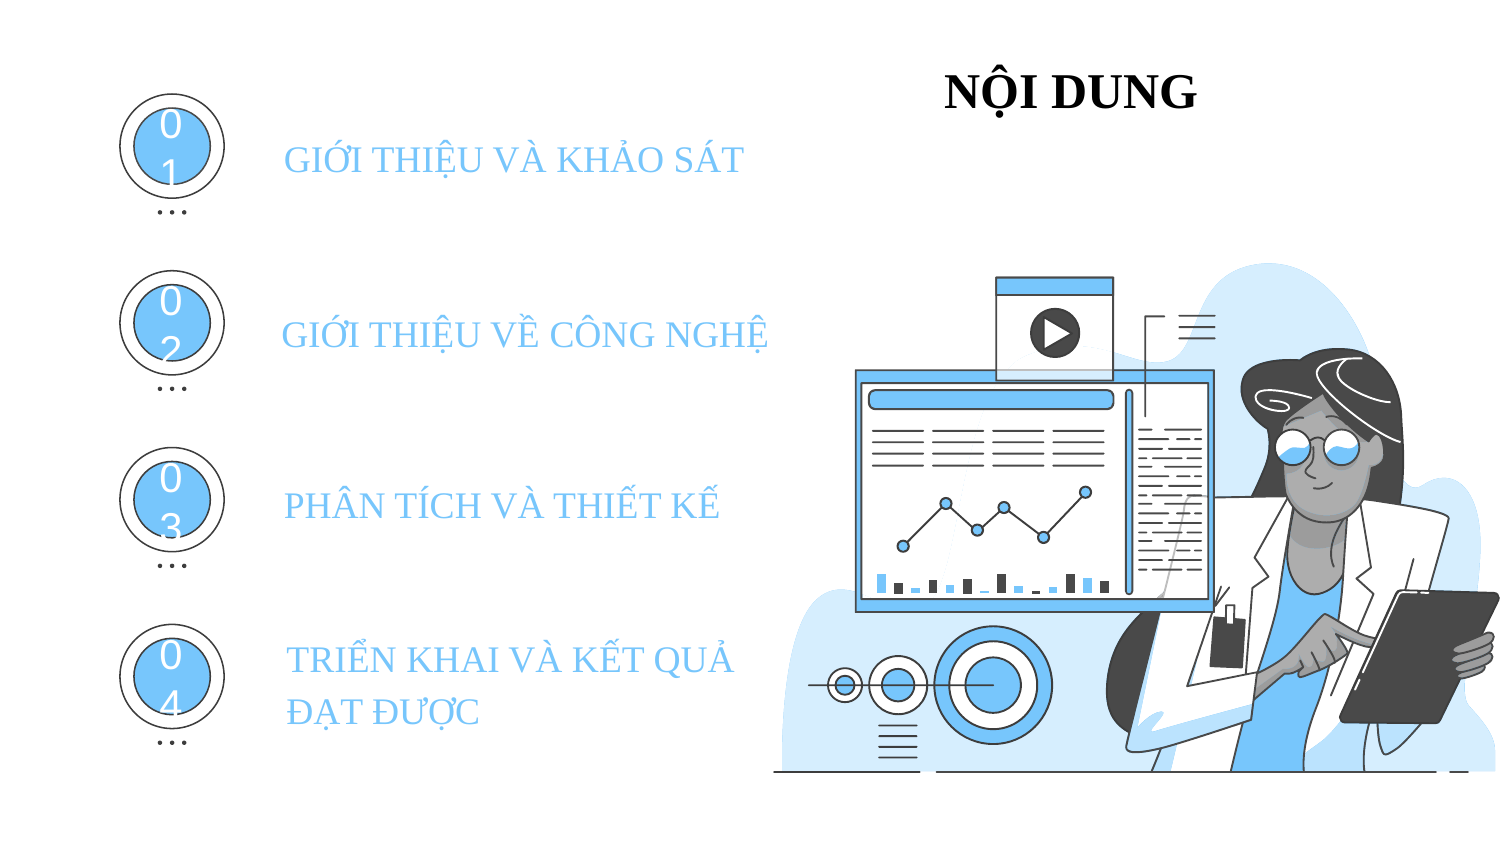

NỘI DUNG

GIỚI THIỆU VÀ KHẢO SÁT
01

GIỚI THIỆU VỀ CÔNG NGHỆ
02

PHÂN TÍCH VÀ THIẾT KẾ
03
TRIỂN KHAI VÀ KẾT QUẢ ĐẠT ĐƯỢC

04